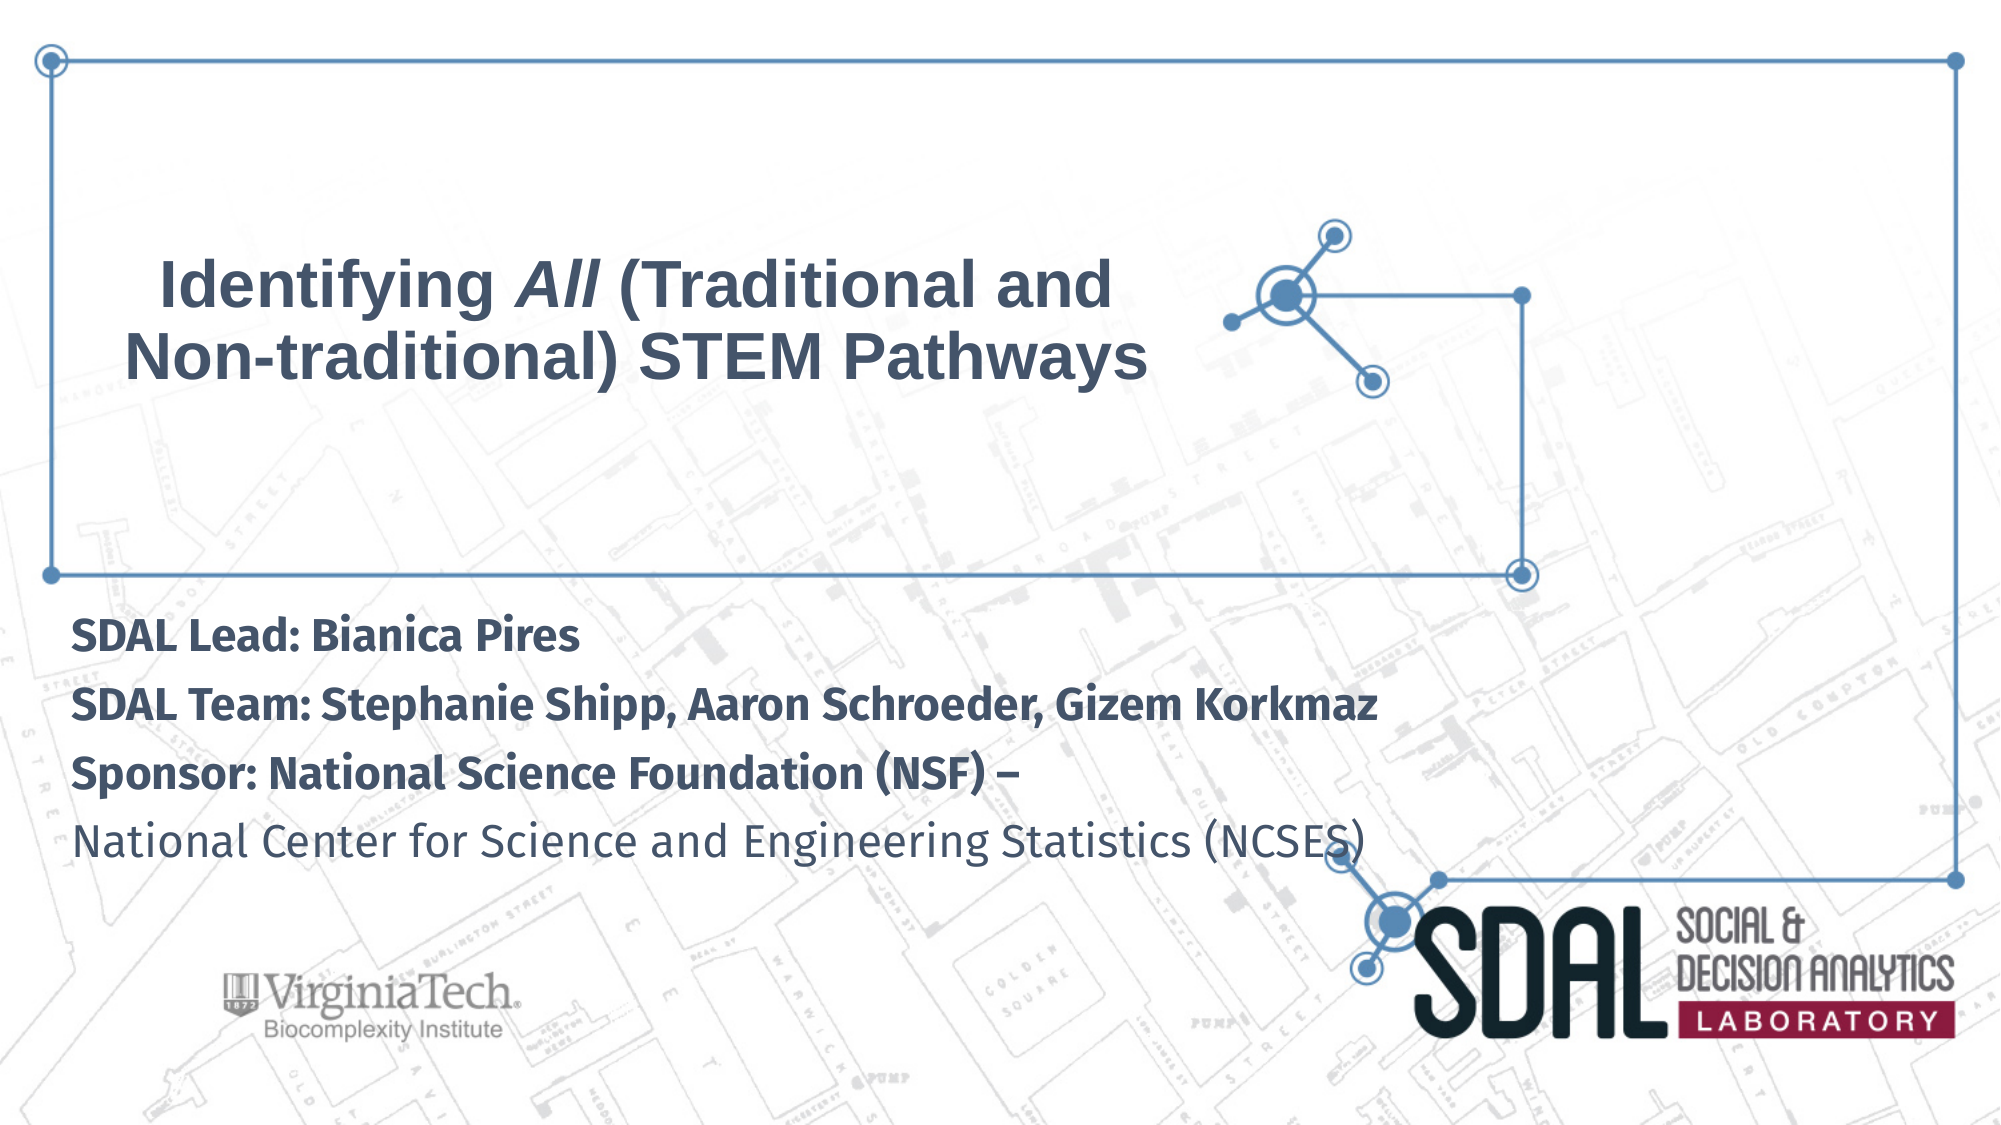

# Identifying All (Traditional and Non-traditional) STEM Pathways
SDAL Lead: Bianica Pires
SDAL Team: Stephanie Shipp, Aaron Schroeder, Gizem Korkmaz
Sponsor: National Science Foundation (NSF) –
National Center for Science and Engineering Statistics (NCSES)